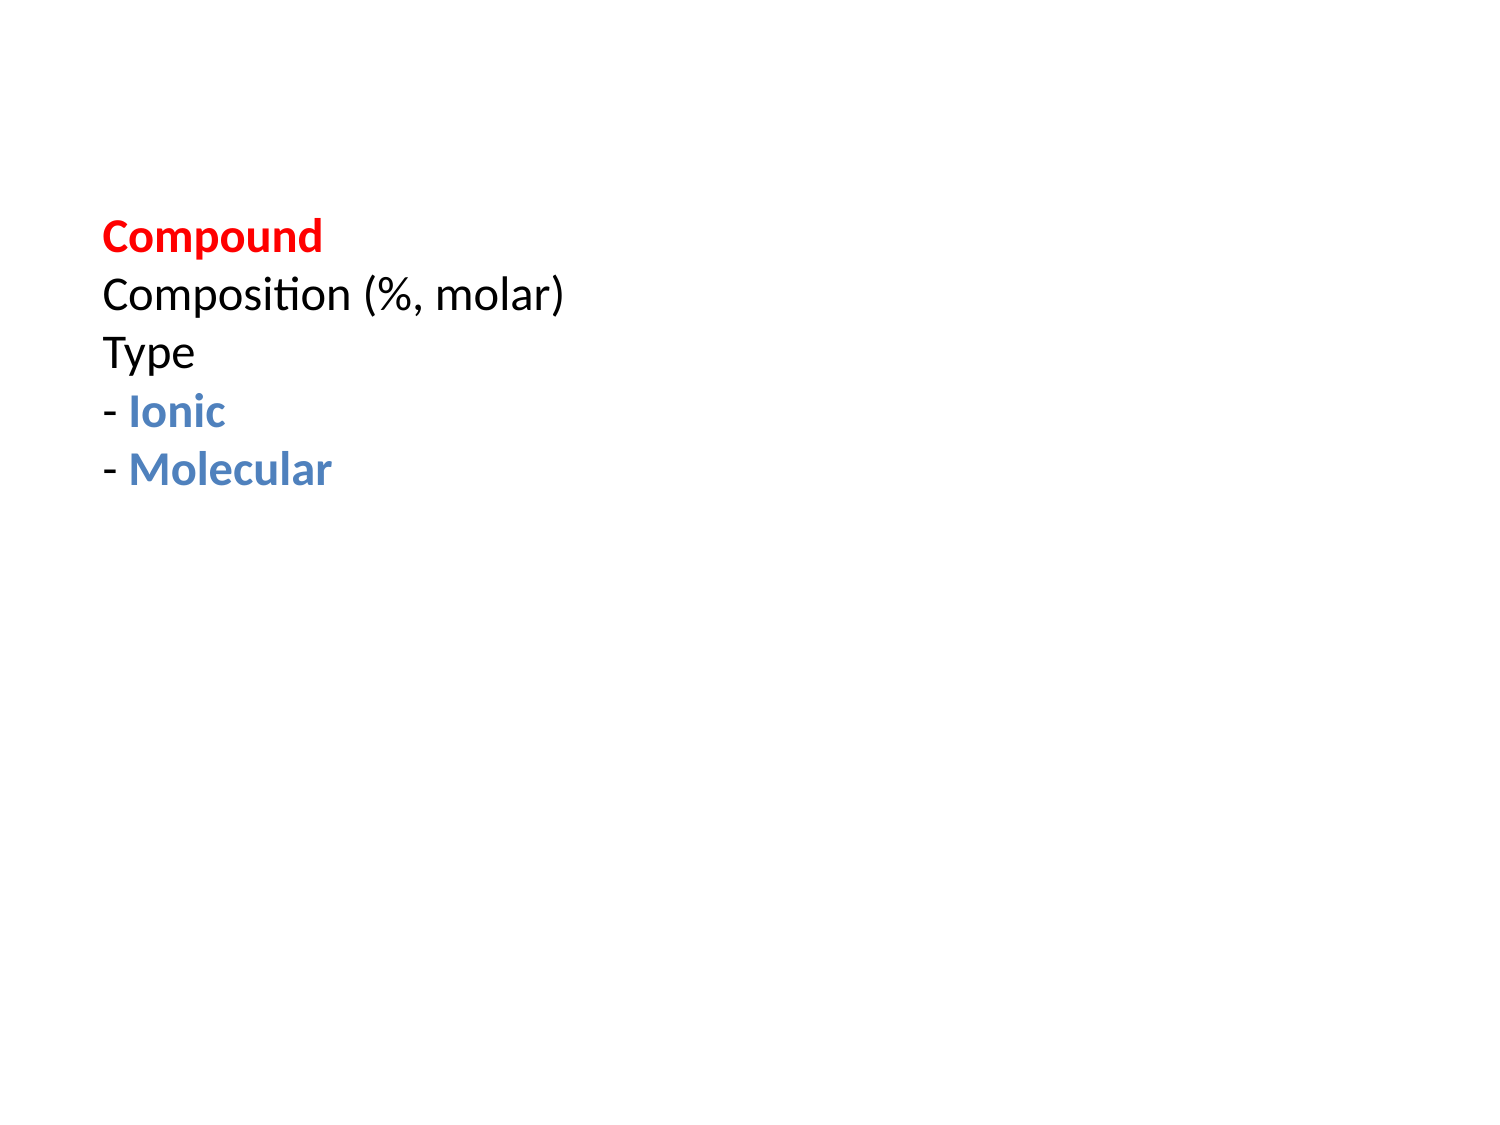

# Compound Composition (%, molar) Type - Ionic - Molecular